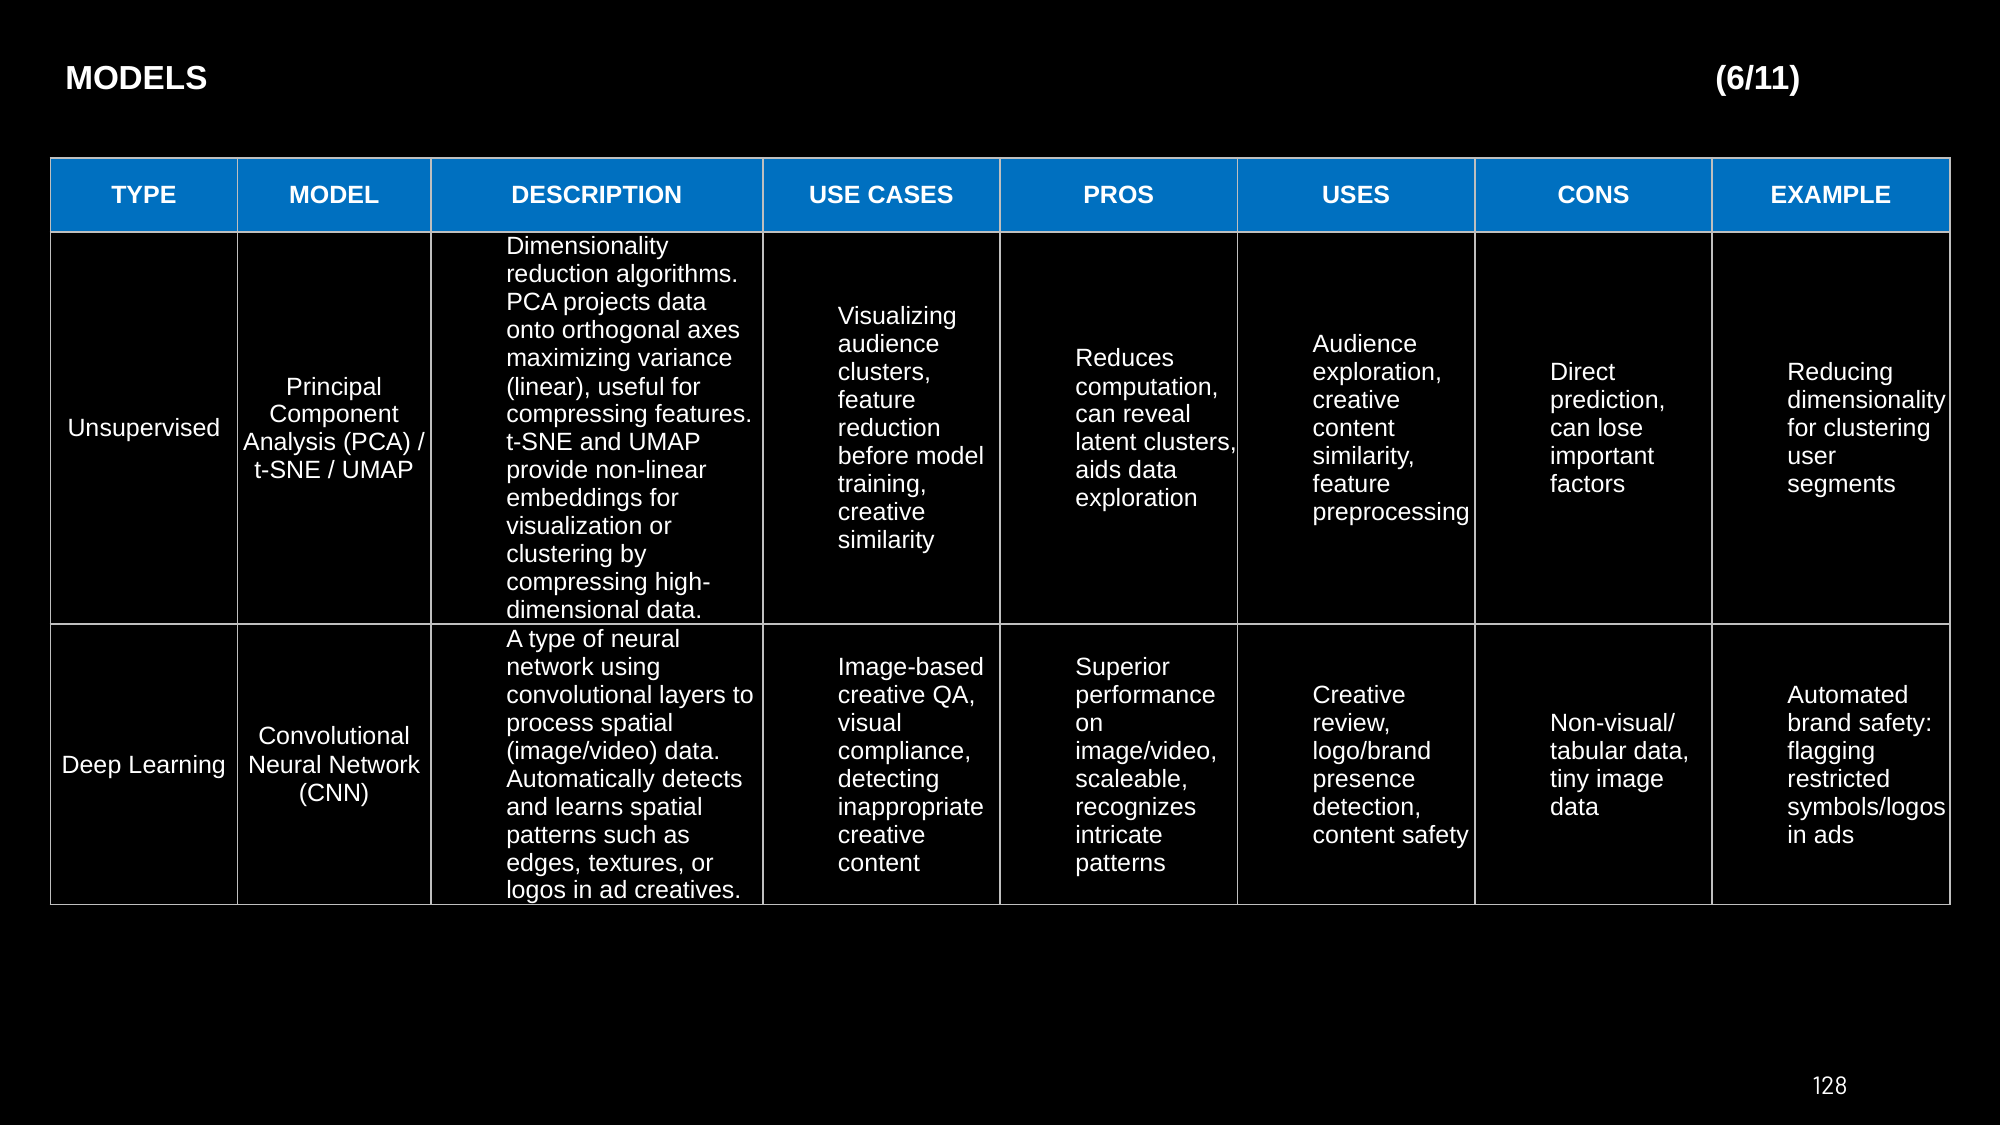

MODELS											(6/11)
| TYPE | MODEL | DESCRIPTION | USE CASES | PROS | USES | CONS | EXAMPLE |
| --- | --- | --- | --- | --- | --- | --- | --- |
| Unsupervised | Principal Component Analysis (PCA) / t-SNE / UMAP | Dimensionality reduction algorithms. PCA projects data onto orthogonal axes maximizing variance (linear), useful for compressing features. t-SNE and UMAP provide non-linear embeddings for visualization or clustering by compressing high-dimensional data. | Visualizing audience clusters, feature reduction before model training, creative similarity | Reduces computation, can reveal latent clusters, aids data exploration | Audience exploration, creative content similarity, feature preprocessing | Direct prediction, can lose important factors | Reducing dimensionality for clustering user segments |
| Deep Learning | Convolutional Neural Network (CNN) | A type of neural network using convolutional layers to process spatial (image/video) data. Automatically detects and learns spatial patterns such as edges, textures, or logos in ad creatives. | Image-based creative QA, visual compliance, detecting inappropriate creative content | Superior performance on image/video, scaleable, recognizes intricate patterns | Creative review, logo/brand presence detection, content safety | Non-visual/tabular data, tiny image data | Automated brand safety: flagging restricted symbols/logos in ads |
128